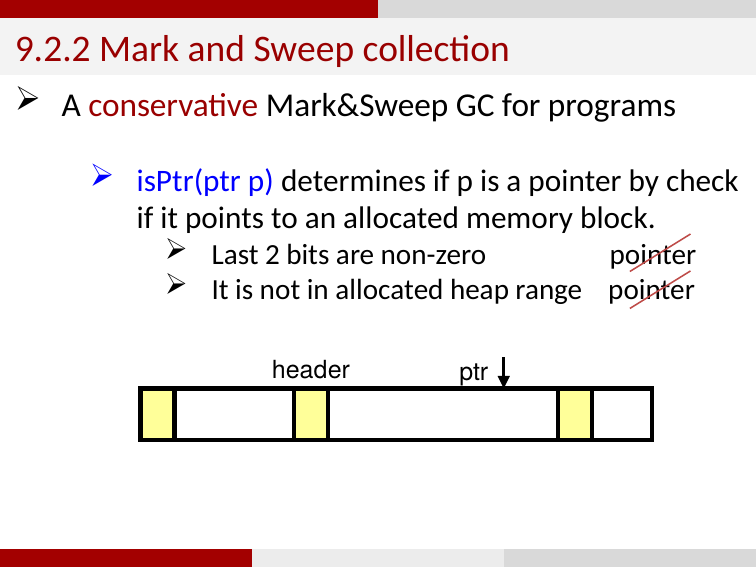

9.2.2 Mark and Sweep collection
A conservative Mark&Sweep GC for programs

isPtr(ptr p) determines if p is a pointer by check if it points to an allocated memory block.
Last 2 bits are non-zero                   pointer
It is not in allocated heap range    pointer

header
ptr

60